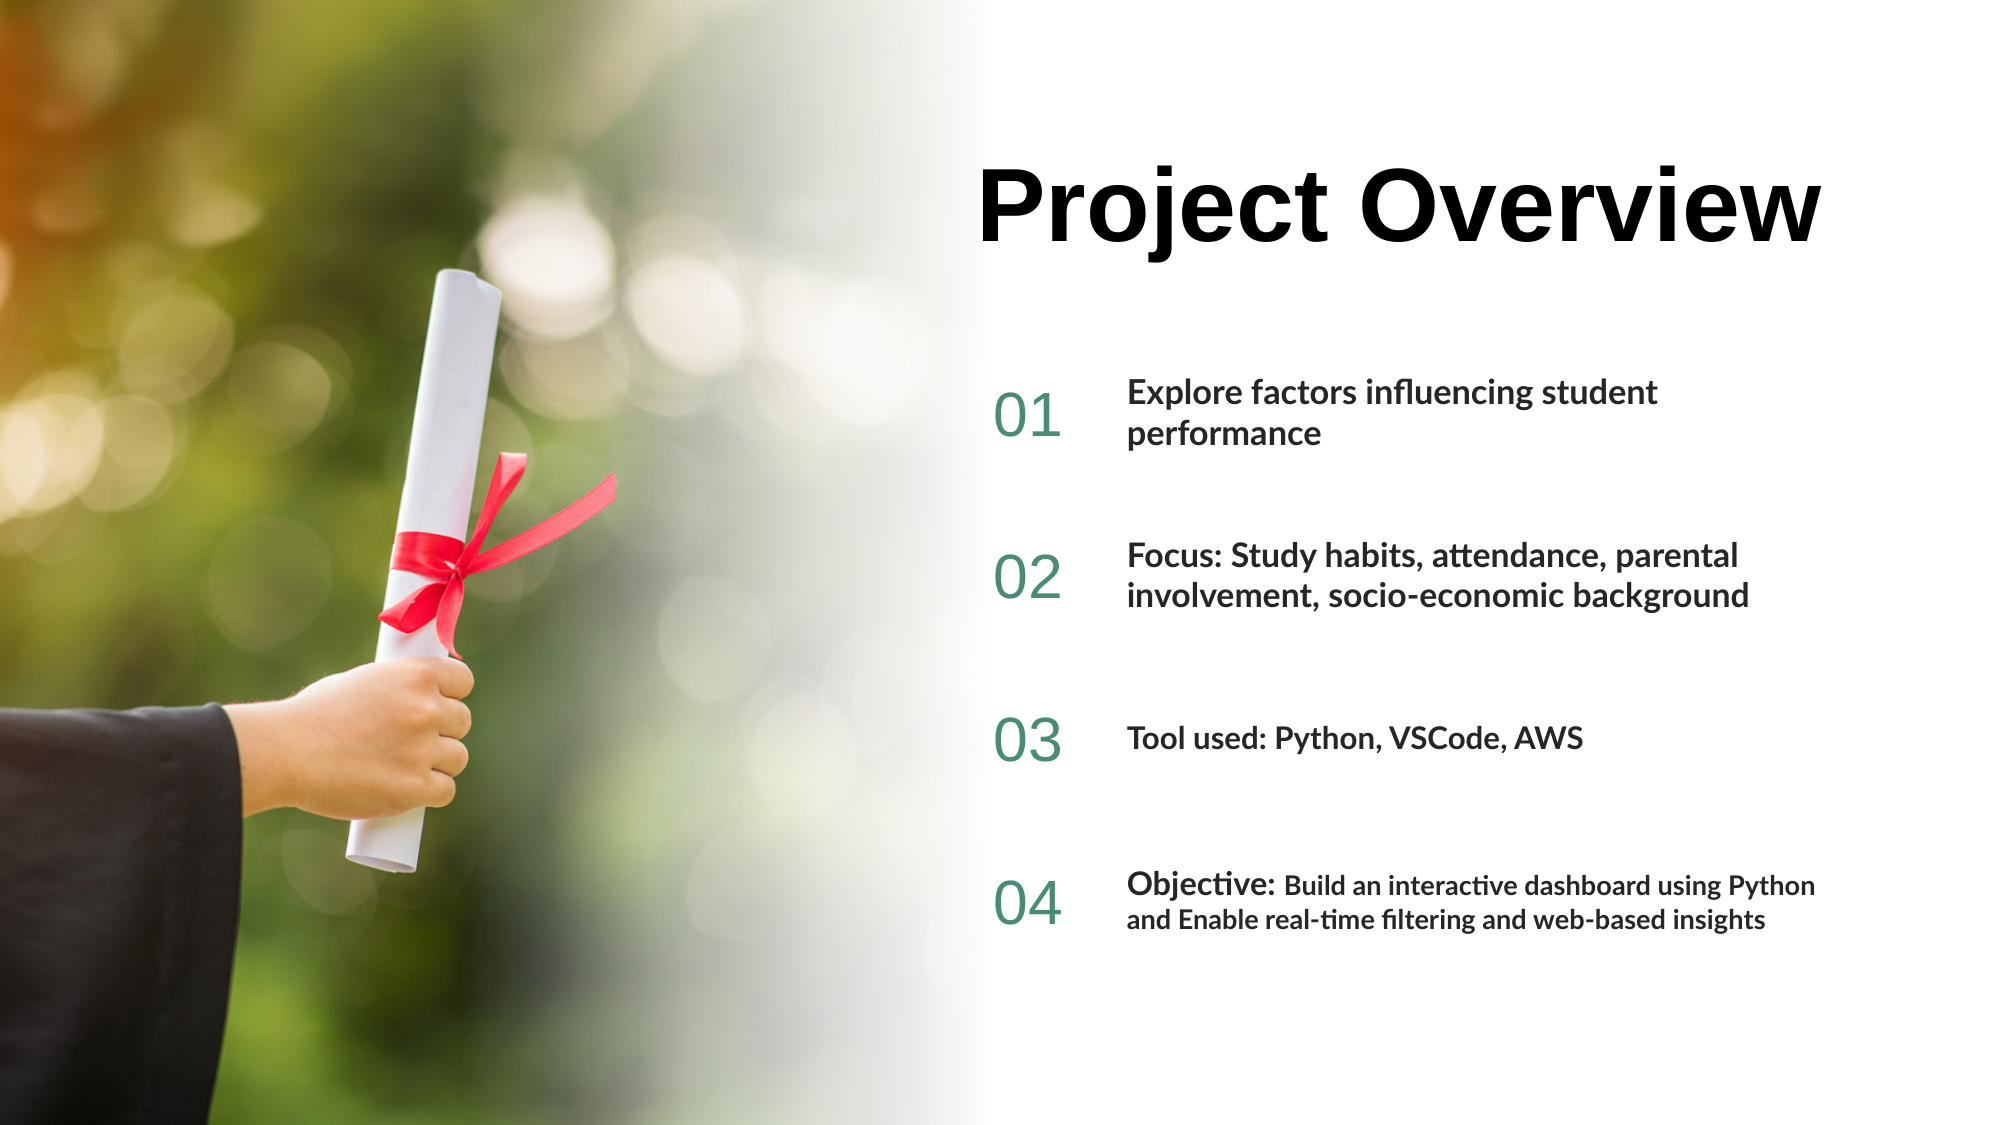

# Project Overview
01
Explore factors influencing student performance
02
Focus: Study habits, attendance, parental involvement, socio-economic background
03
Tool used: Python, VSCode, AWS
04
Objective: Build an interactive dashboard using Python and Enable real-time filtering and web-based insights